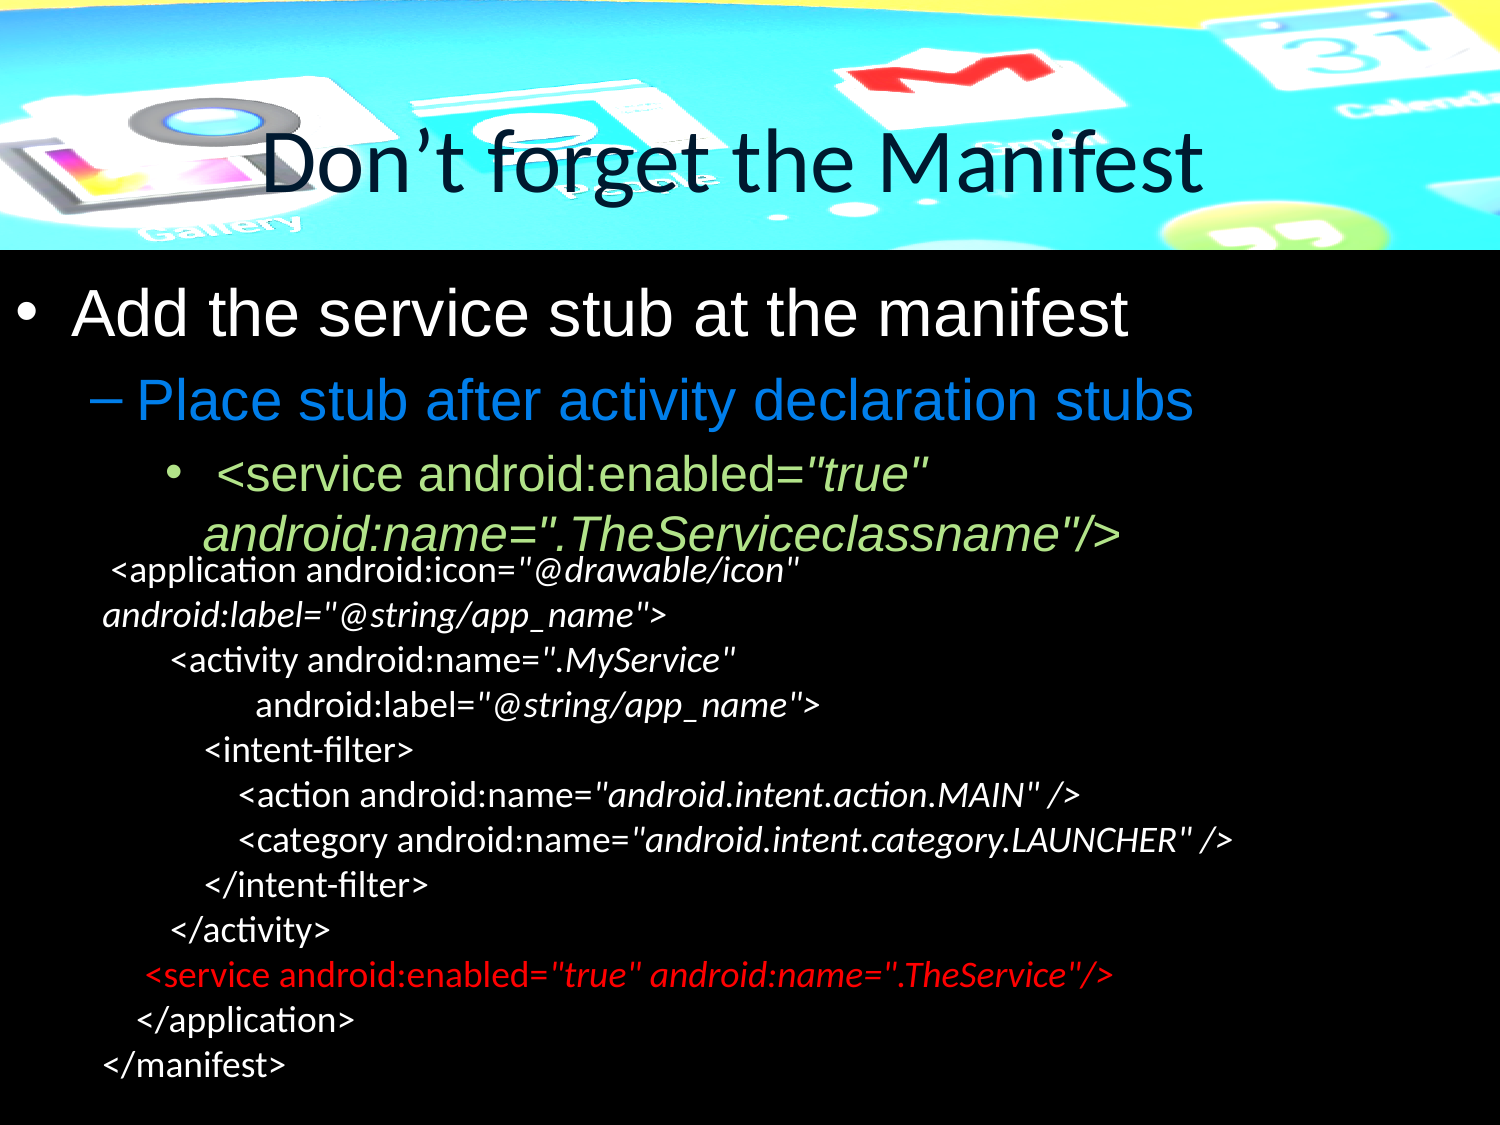

# Don’t forget the Manifest
Add the service stub at the manifest
Place stub after activity declaration stubs
 <service android:enabled="true" android:name=".TheServiceclassname"/>
 <application android:icon="@drawable/icon" android:label="@string/app_name">
        <activity android:name=".MyService"
                  android:label="@string/app_name">
            <intent-filter>
                <action android:name="android.intent.action.MAIN" />
                <category android:name="android.intent.category.LAUNCHER" />
            </intent-filter>
        </activity>
     <service android:enabled="true" android:name=".TheService"/>
    </application>
</manifest>